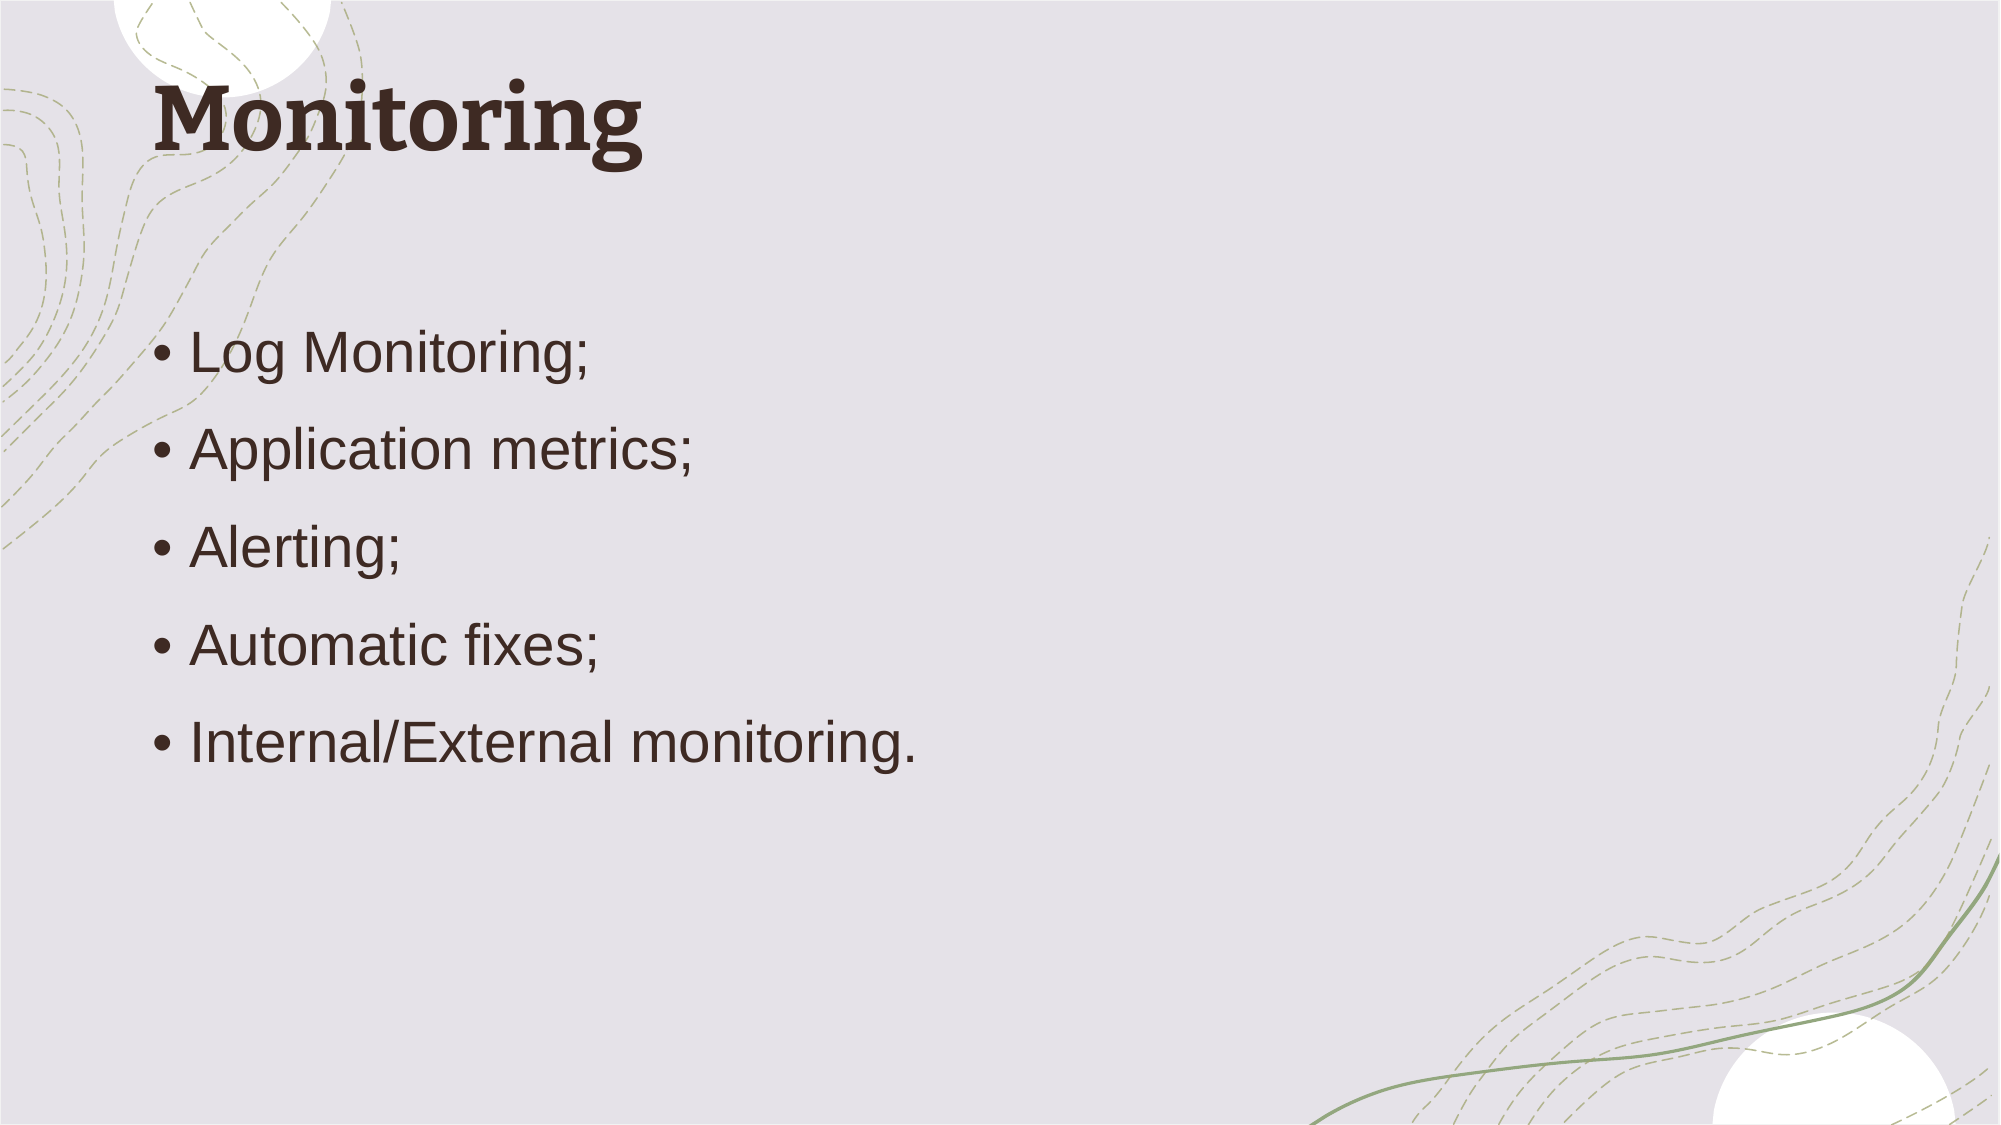

# Monitoring

• Log Monitoring;
• Application metrics;
• Alerting;
• Automatic fixes;
• Internal/External monitoring.